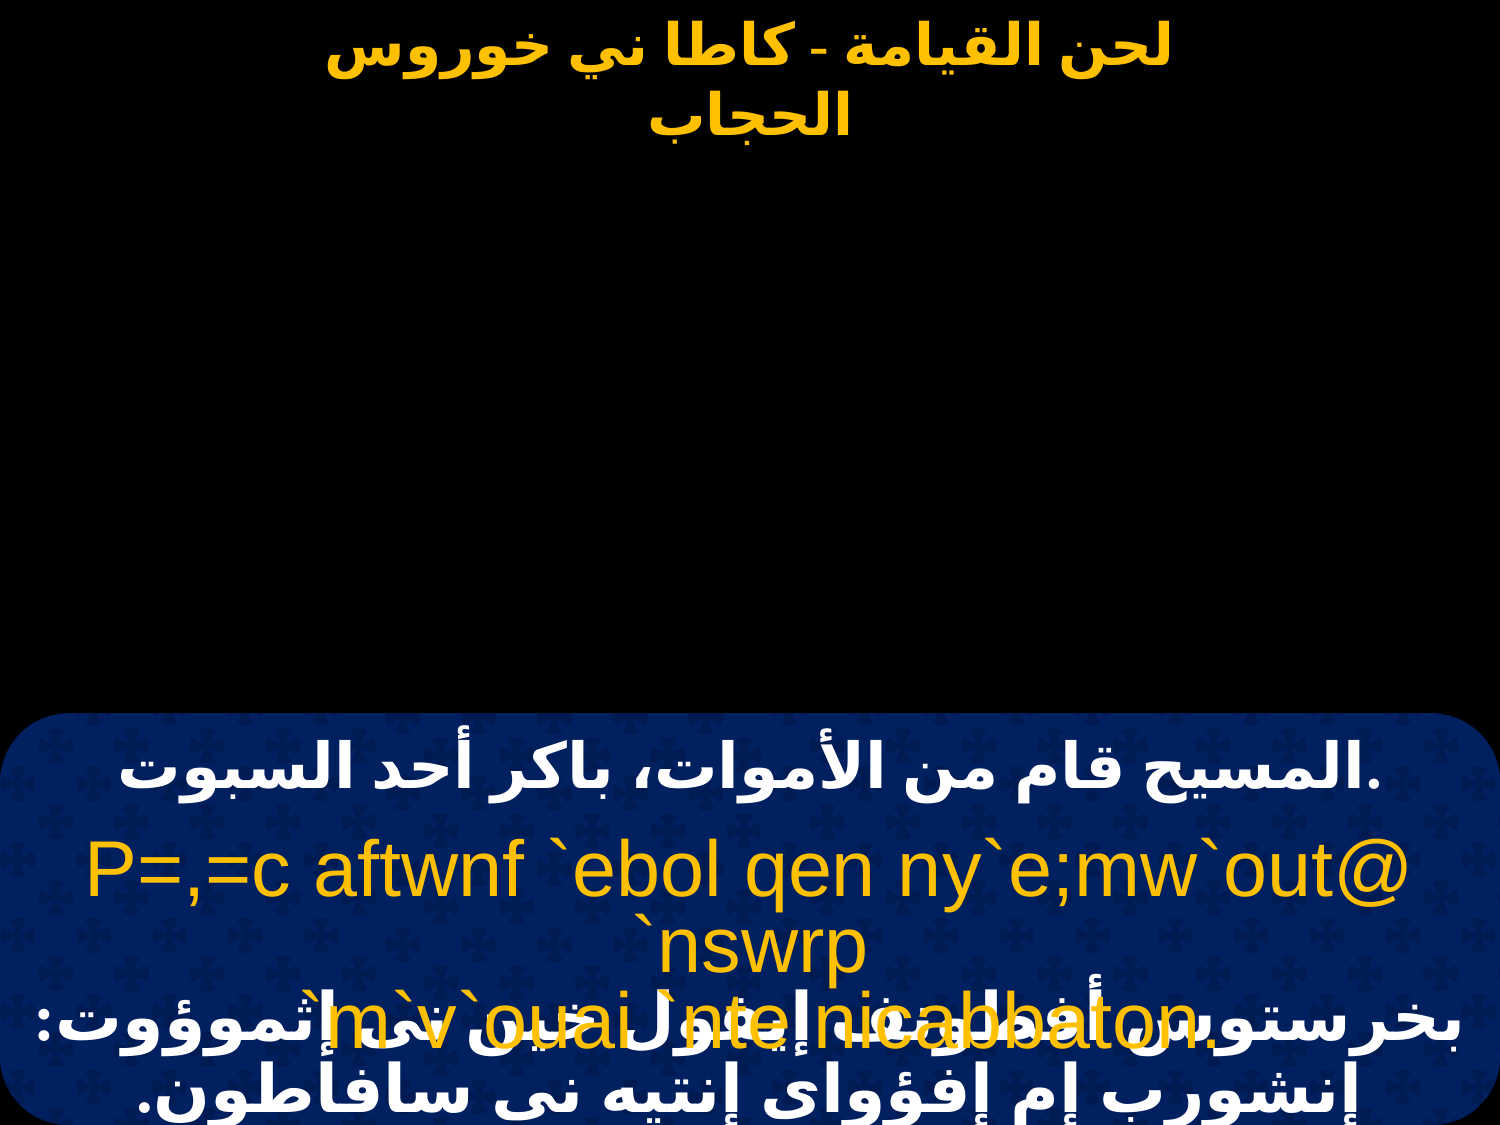

المسيح قام من الأموات، باكر أحد السبوت.
P=,=c aftwnf `ebol qen ny`e;mw`out@ `nswrp
 `m`v`ouai `nte nicabbaton.
بخرستوس أفطونف إيفول خين نى إثموؤوت: إنشورب إم إفؤواى إنتيه نى سافاطون.